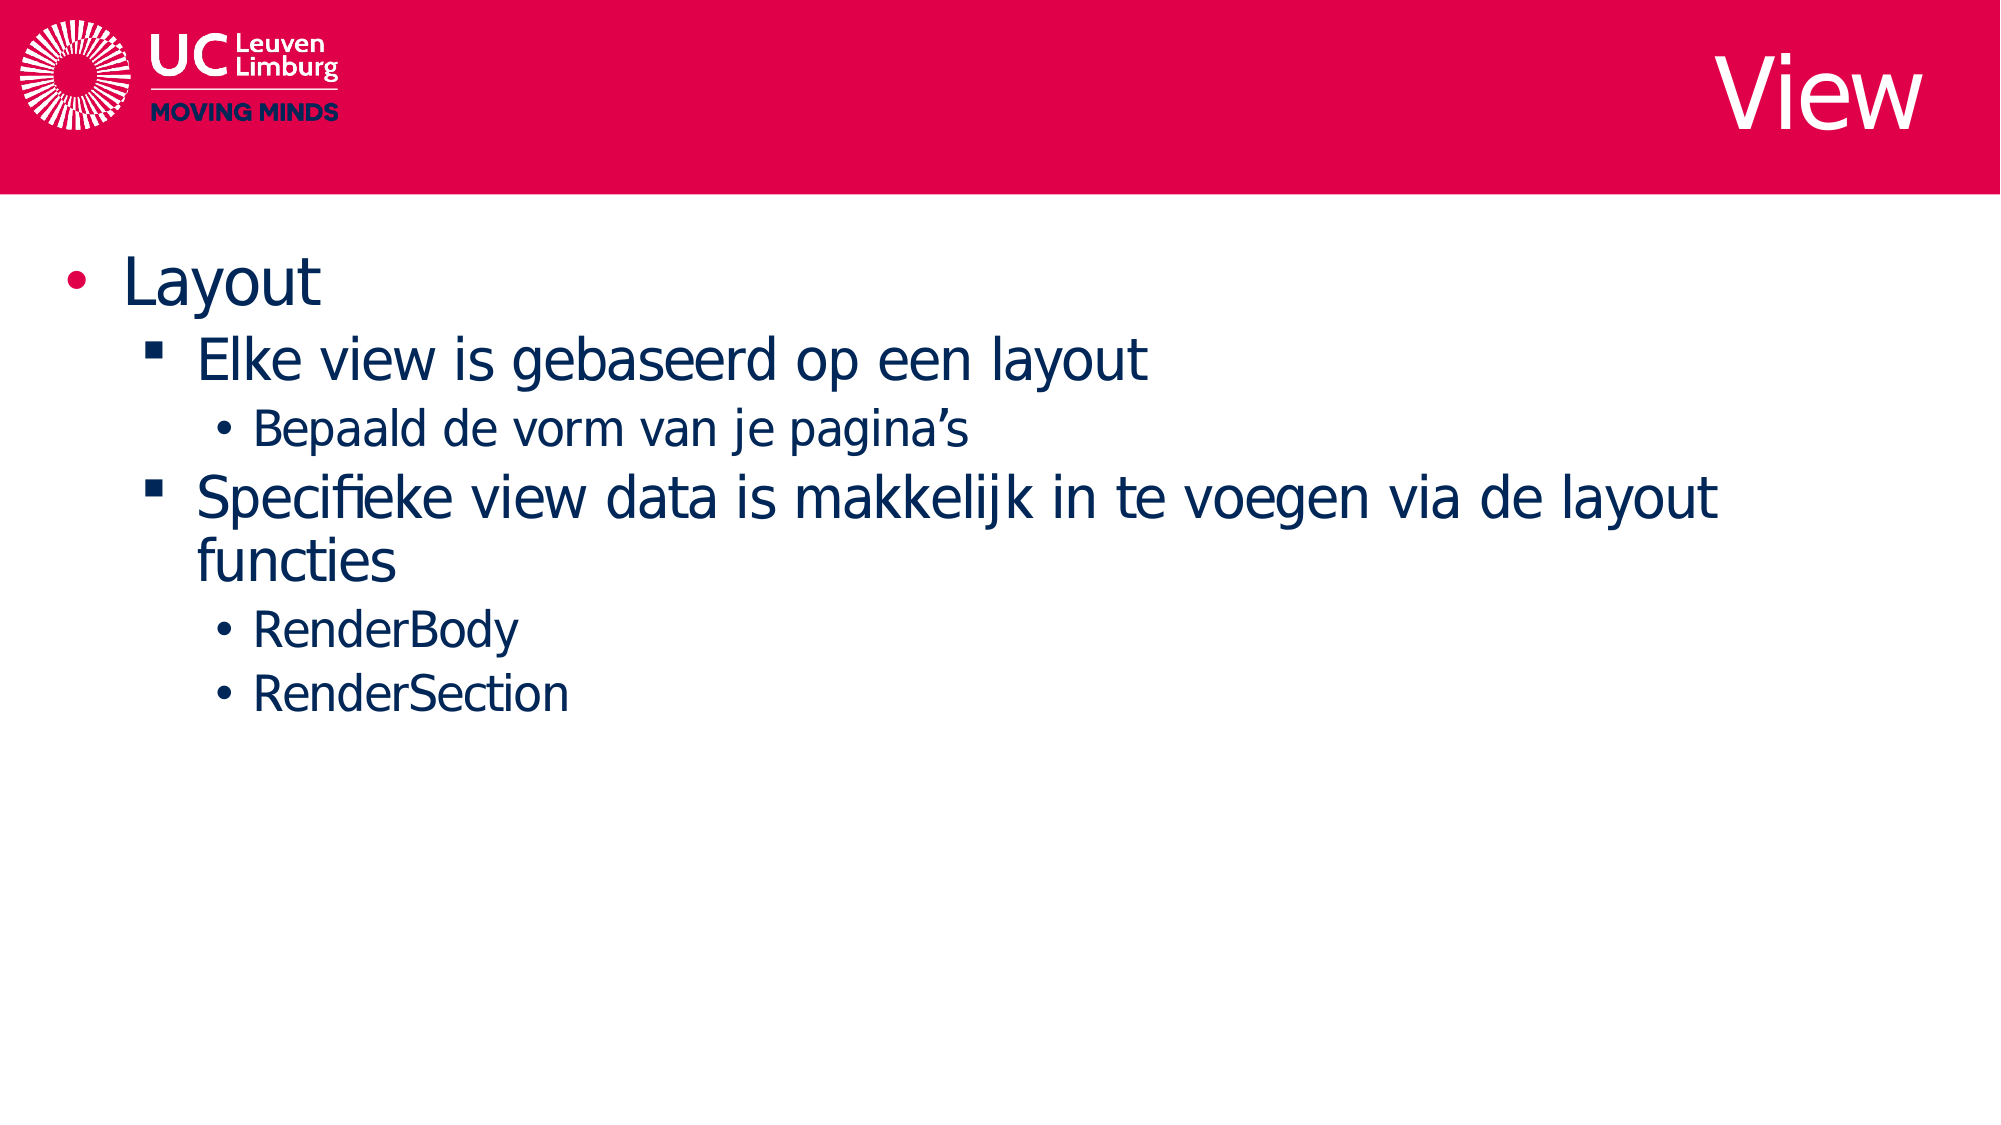

# View
Layout
Elke view is gebaseerd op een layout
Bepaald de vorm van je pagina’s
Specifieke view data is makkelijk in te voegen via de layout functies
RenderBody
RenderSection